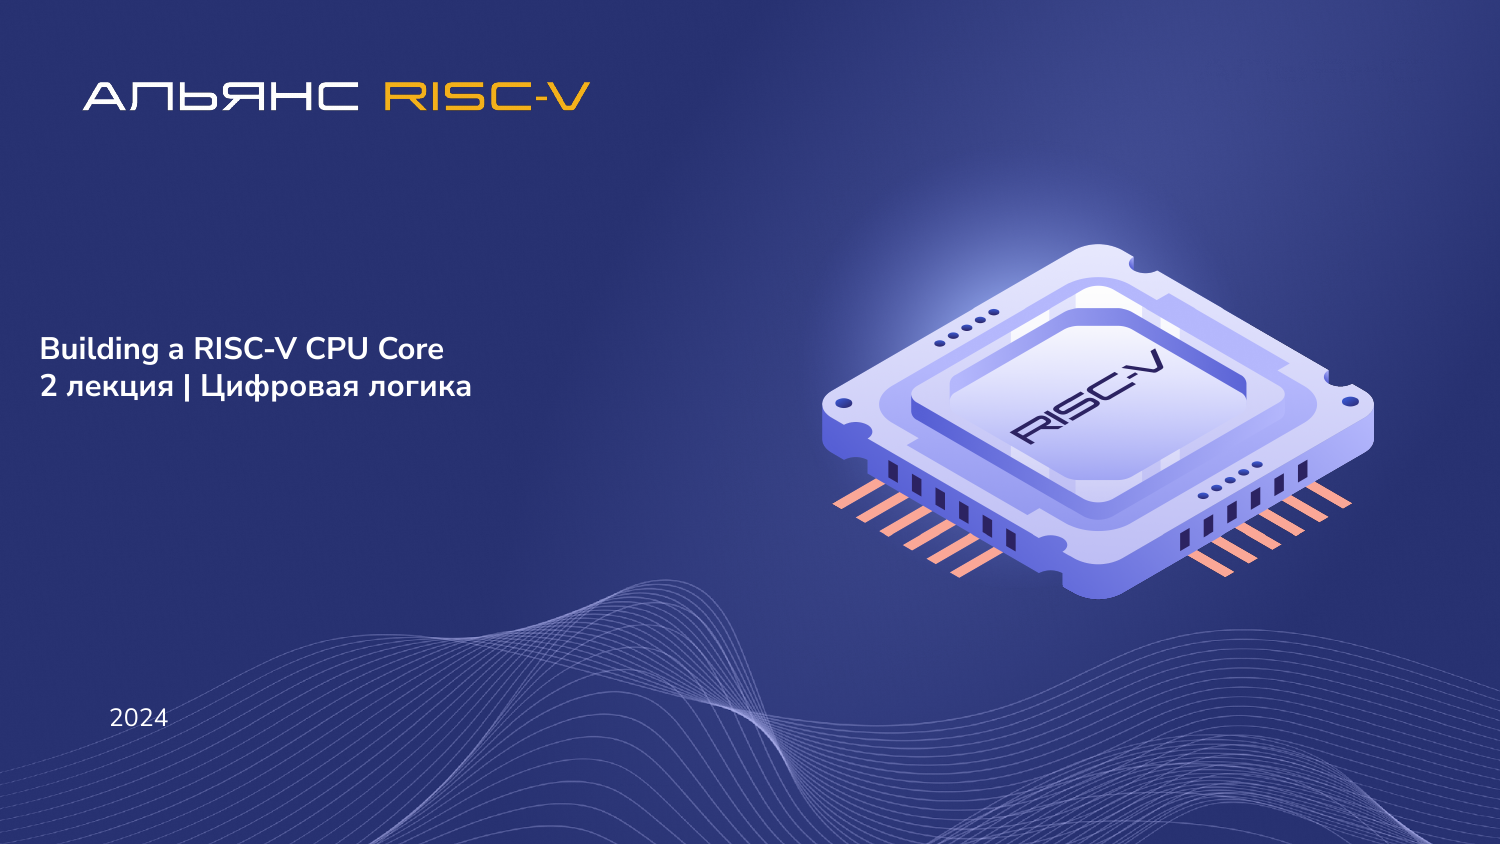

# Building a RISC-V CPU Core 2 лекция | Цифровая логика
2024